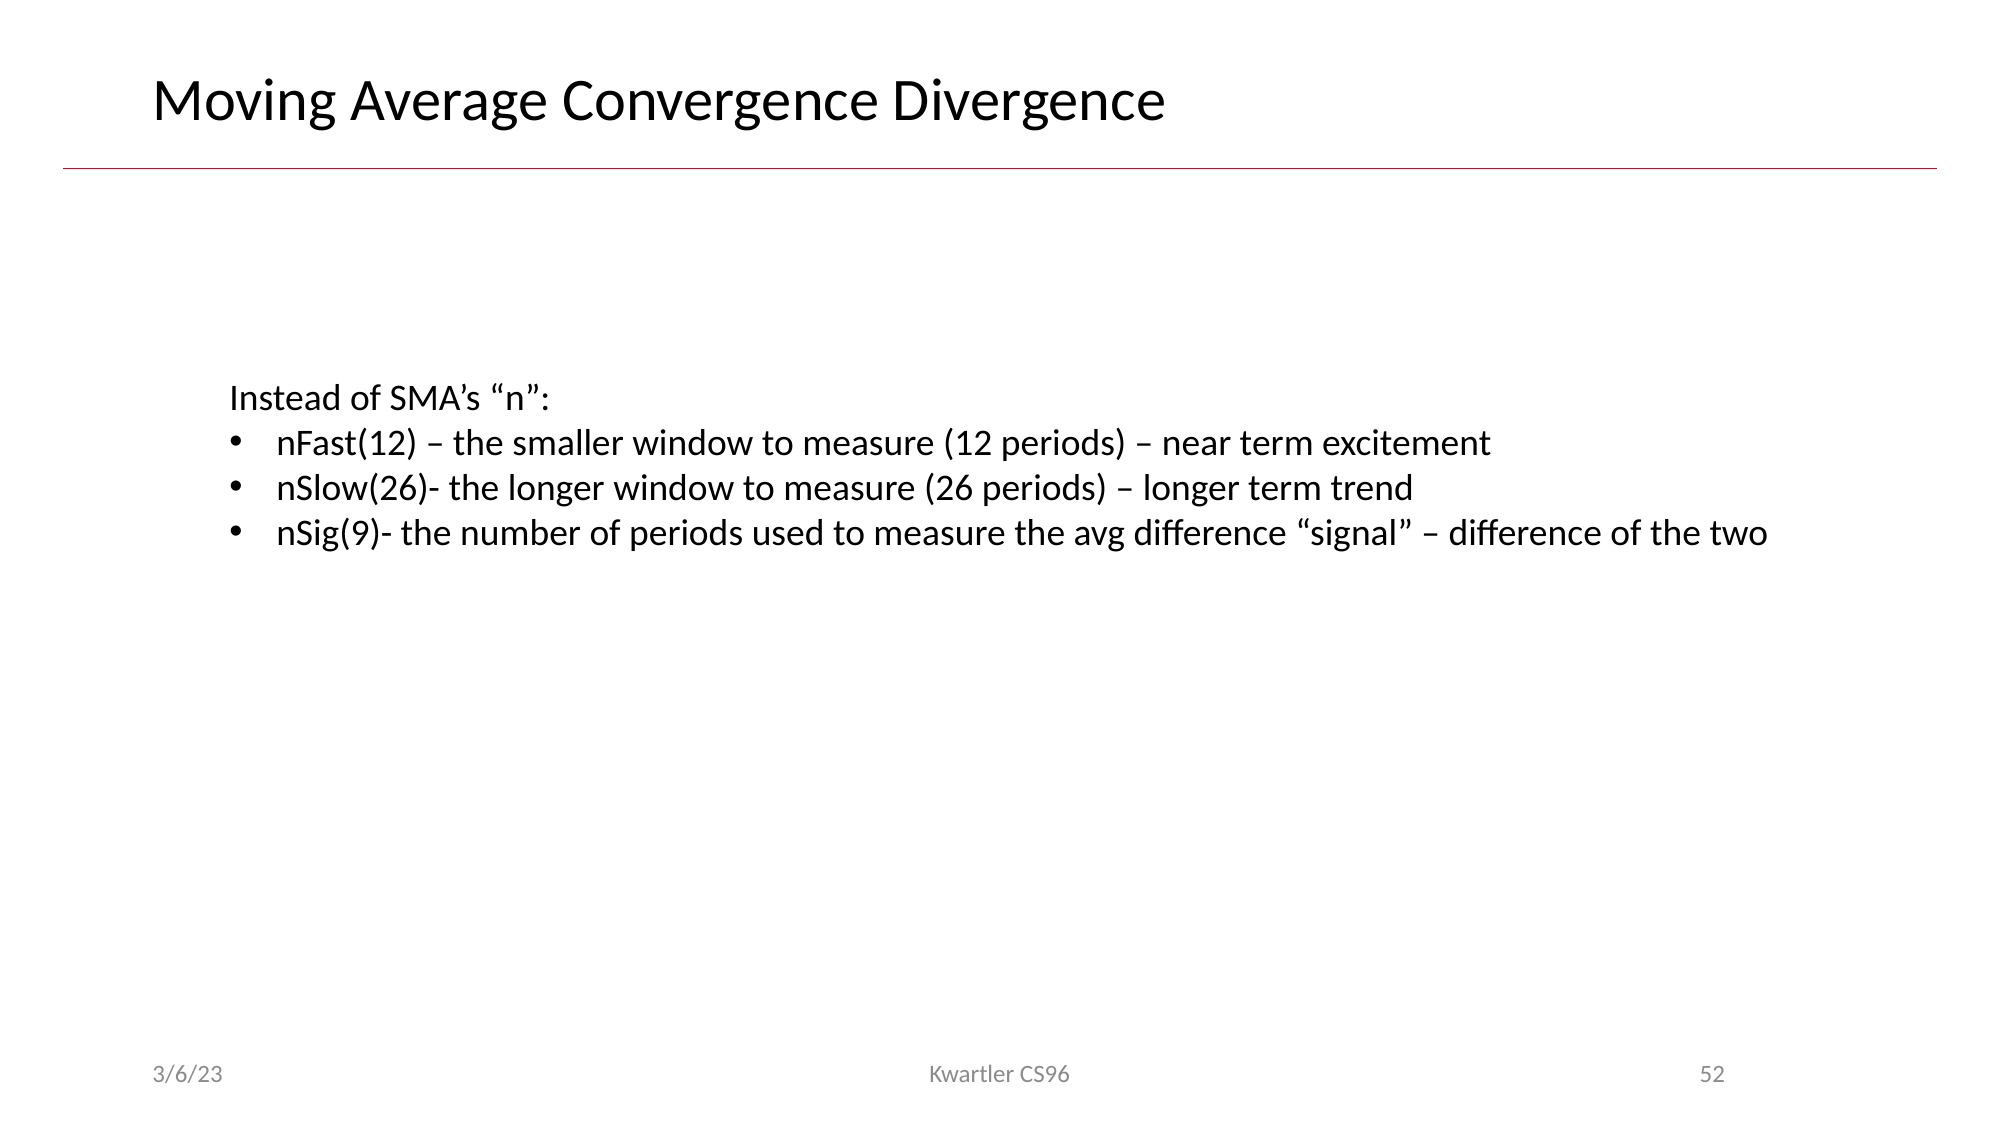

# Moving Average Convergence Divergence
Instead of SMA’s “n”:
nFast(12) – the smaller window to measure (12 periods) – near term excitement
nSlow(26)- the longer window to measure (26 periods) – longer term trend
nSig(9)- the number of periods used to measure the avg difference “signal” – difference of the two
3/6/23
Kwartler CS96
52